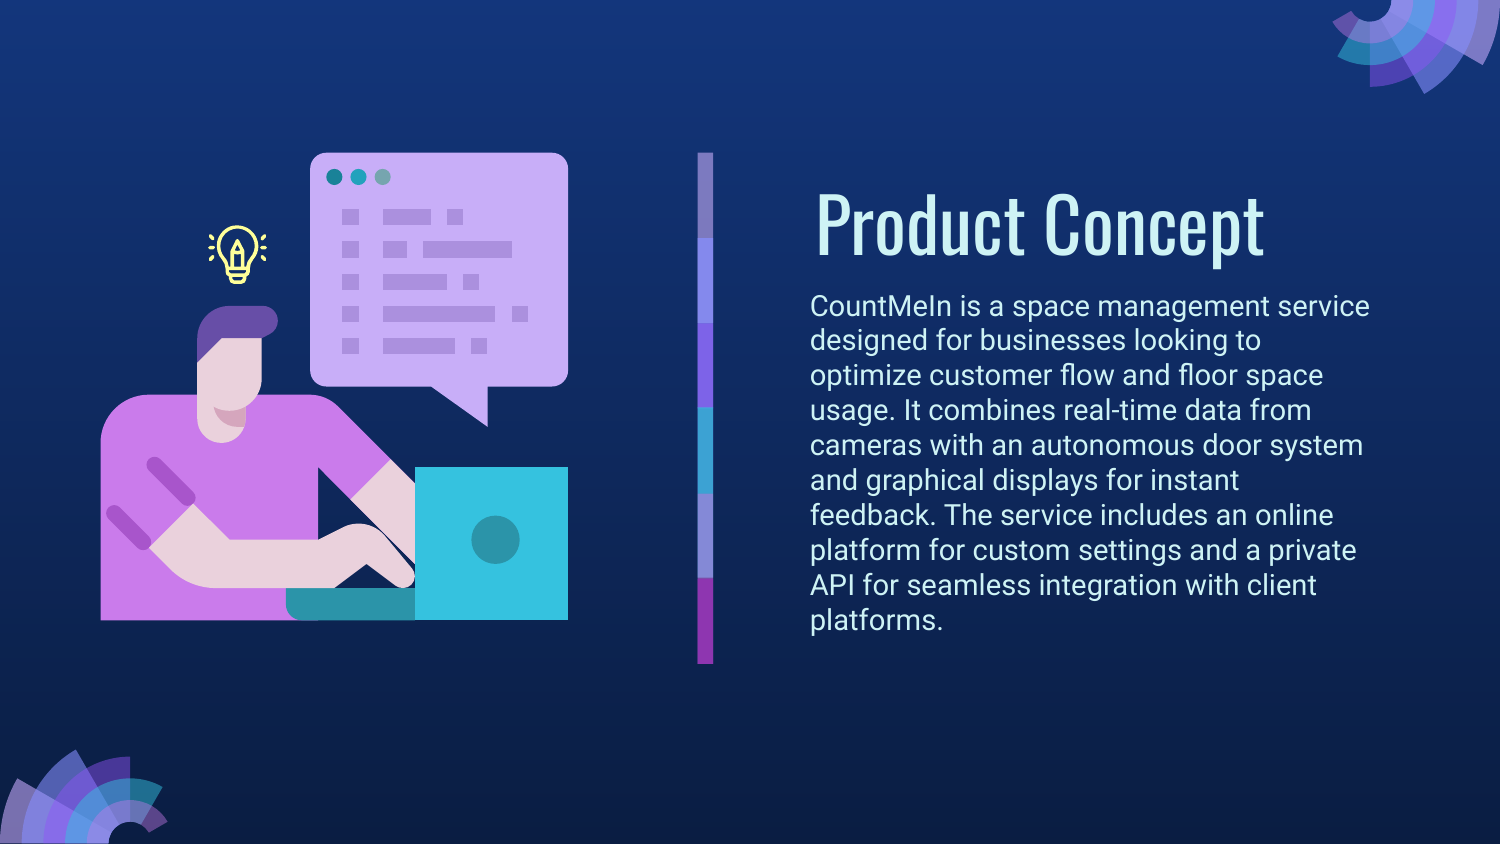

# Product Concept

CountMeIn is a space management service designed for businesses looking to optimize customer flow and floor space usage. It combines real-time data from cameras with an autonomous door system and graphical displays for instant feedback. The service includes an online platform for custom settings and a private API for seamless integration with client platforms.